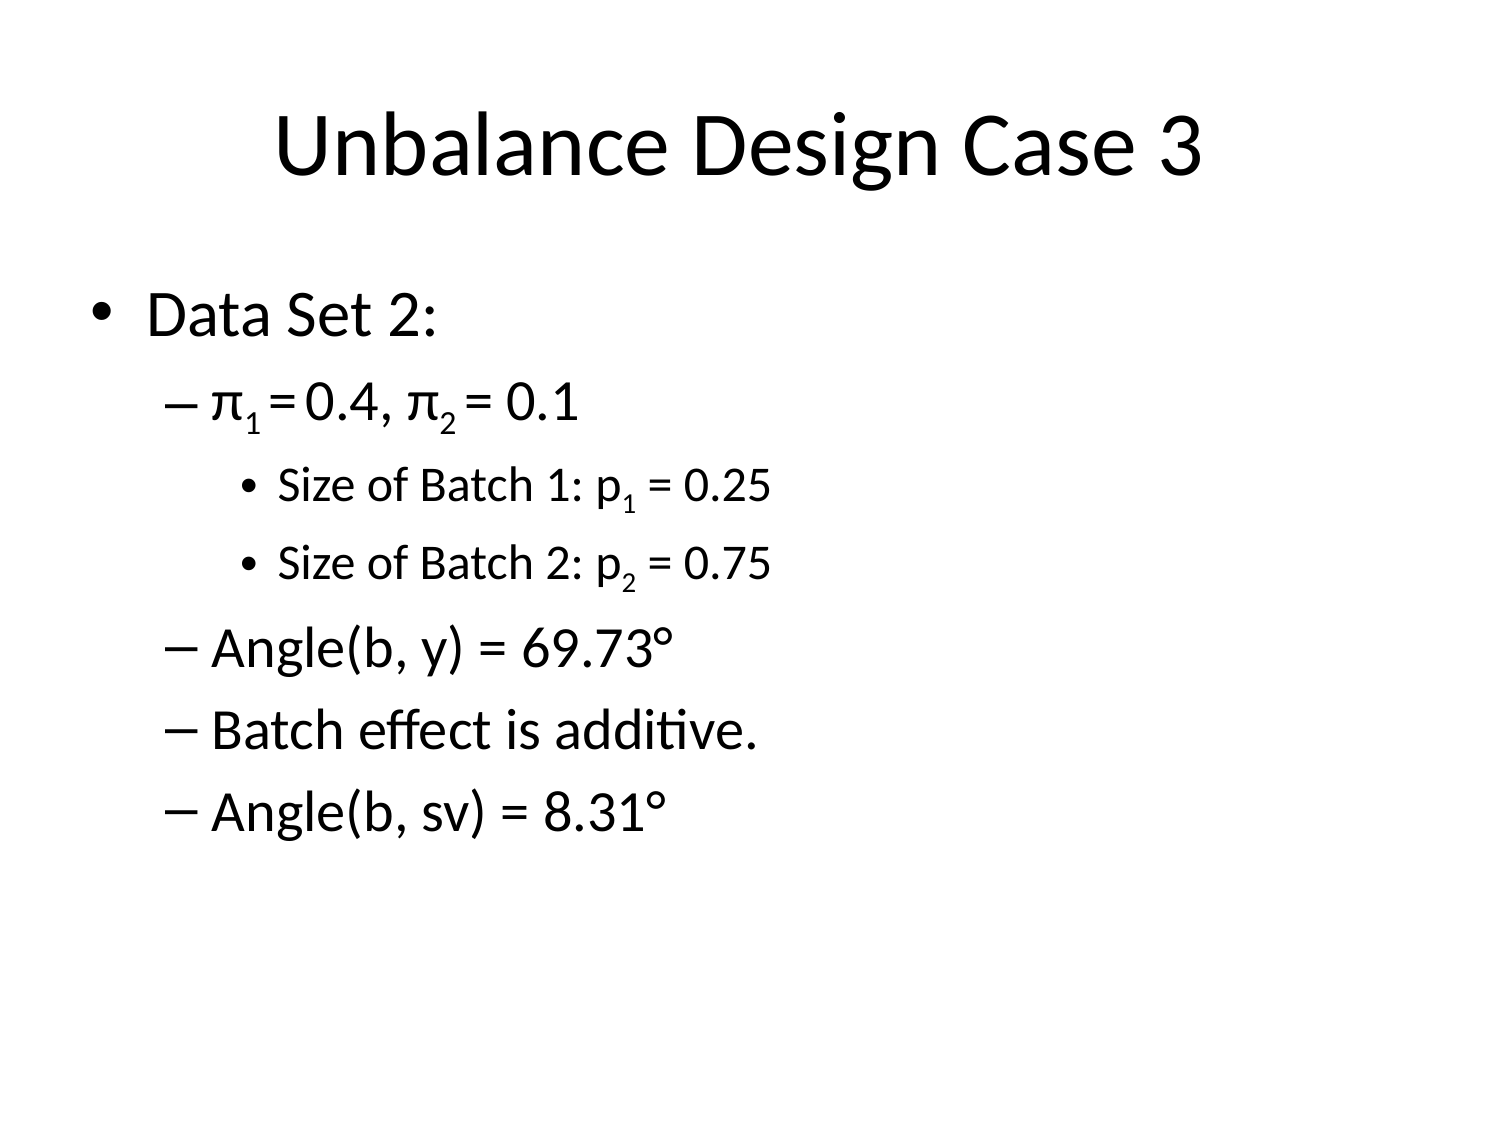

# Unbalance Design Case 3
Data Set 2:
π1 = 0.4, π2 = 0.1
Size of Batch 1: p1 = 0.25
Size of Batch 2: p2 = 0.75
Angle(b, y) = 69.73°
Batch effect is additive.
Angle(b, sv) = 8.31°